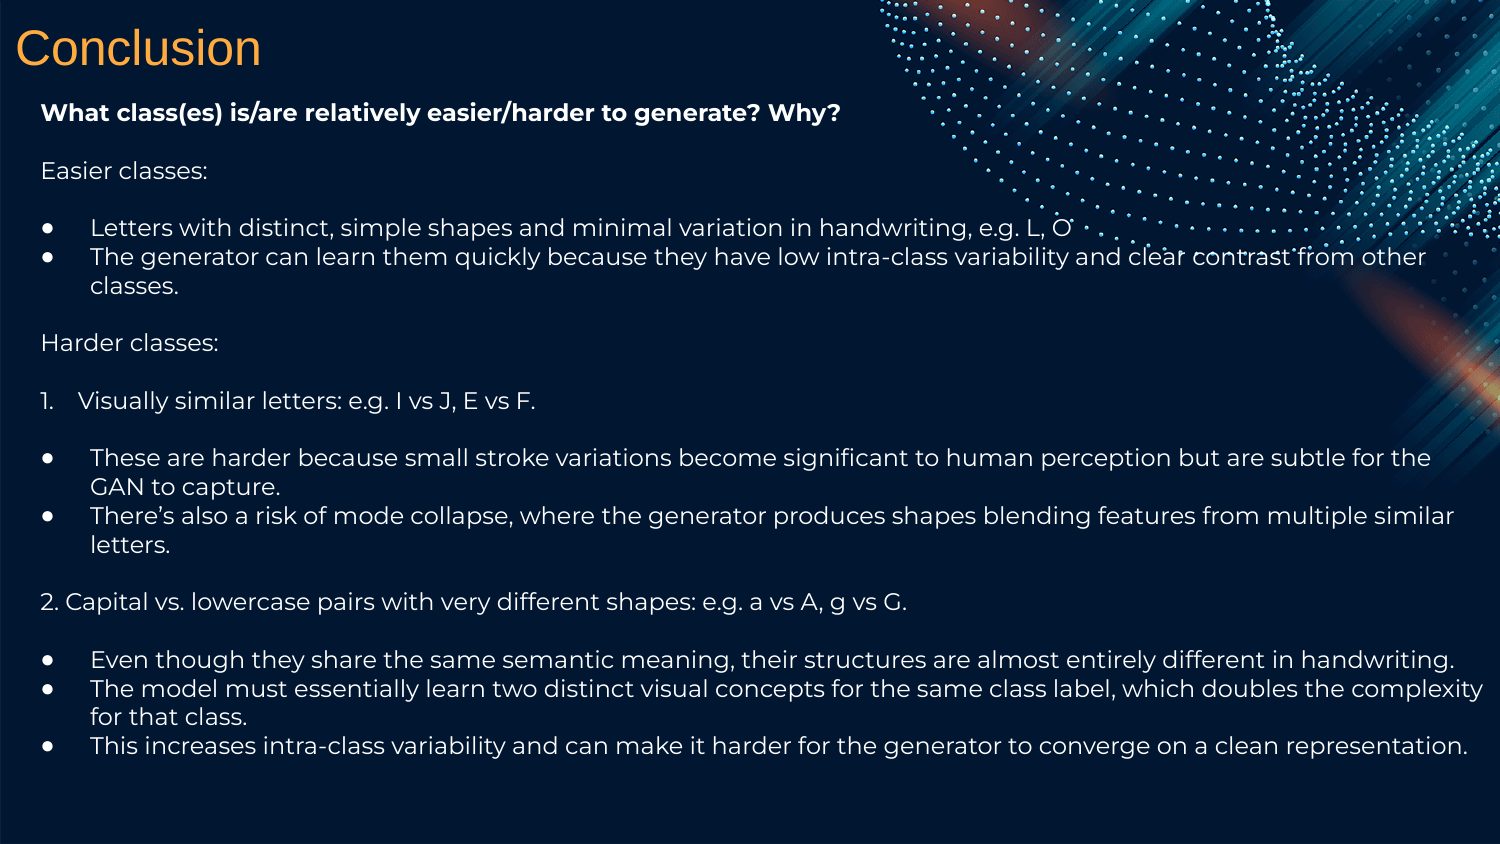

# Conclusion
What class(es) is/are relatively easier/harder to generate? Why?

Easier classes:

Letters with distinct, simple shapes and minimal variation in handwriting, e.g. L, O
The generator can learn them quickly because they have low intra-class variability and clear contrast from other classes.

Harder classes:

Visually similar letters: e.g. I vs J, E vs F.

These are harder because small stroke variations become significant to human perception but are subtle for the GAN to capture.
There’s also a risk of mode collapse, where the generator produces shapes blending features from multiple similar letters.

2. Capital vs. lowercase pairs with very different shapes: e.g. a vs A, g vs G.

Even though they share the same semantic meaning, their structures are almost entirely different in handwriting.
The model must essentially learn two distinct visual concepts for the same class label, which doubles the complexity for that class.
This increases intra-class variability and can make it harder for the generator to converge on a clean representation.